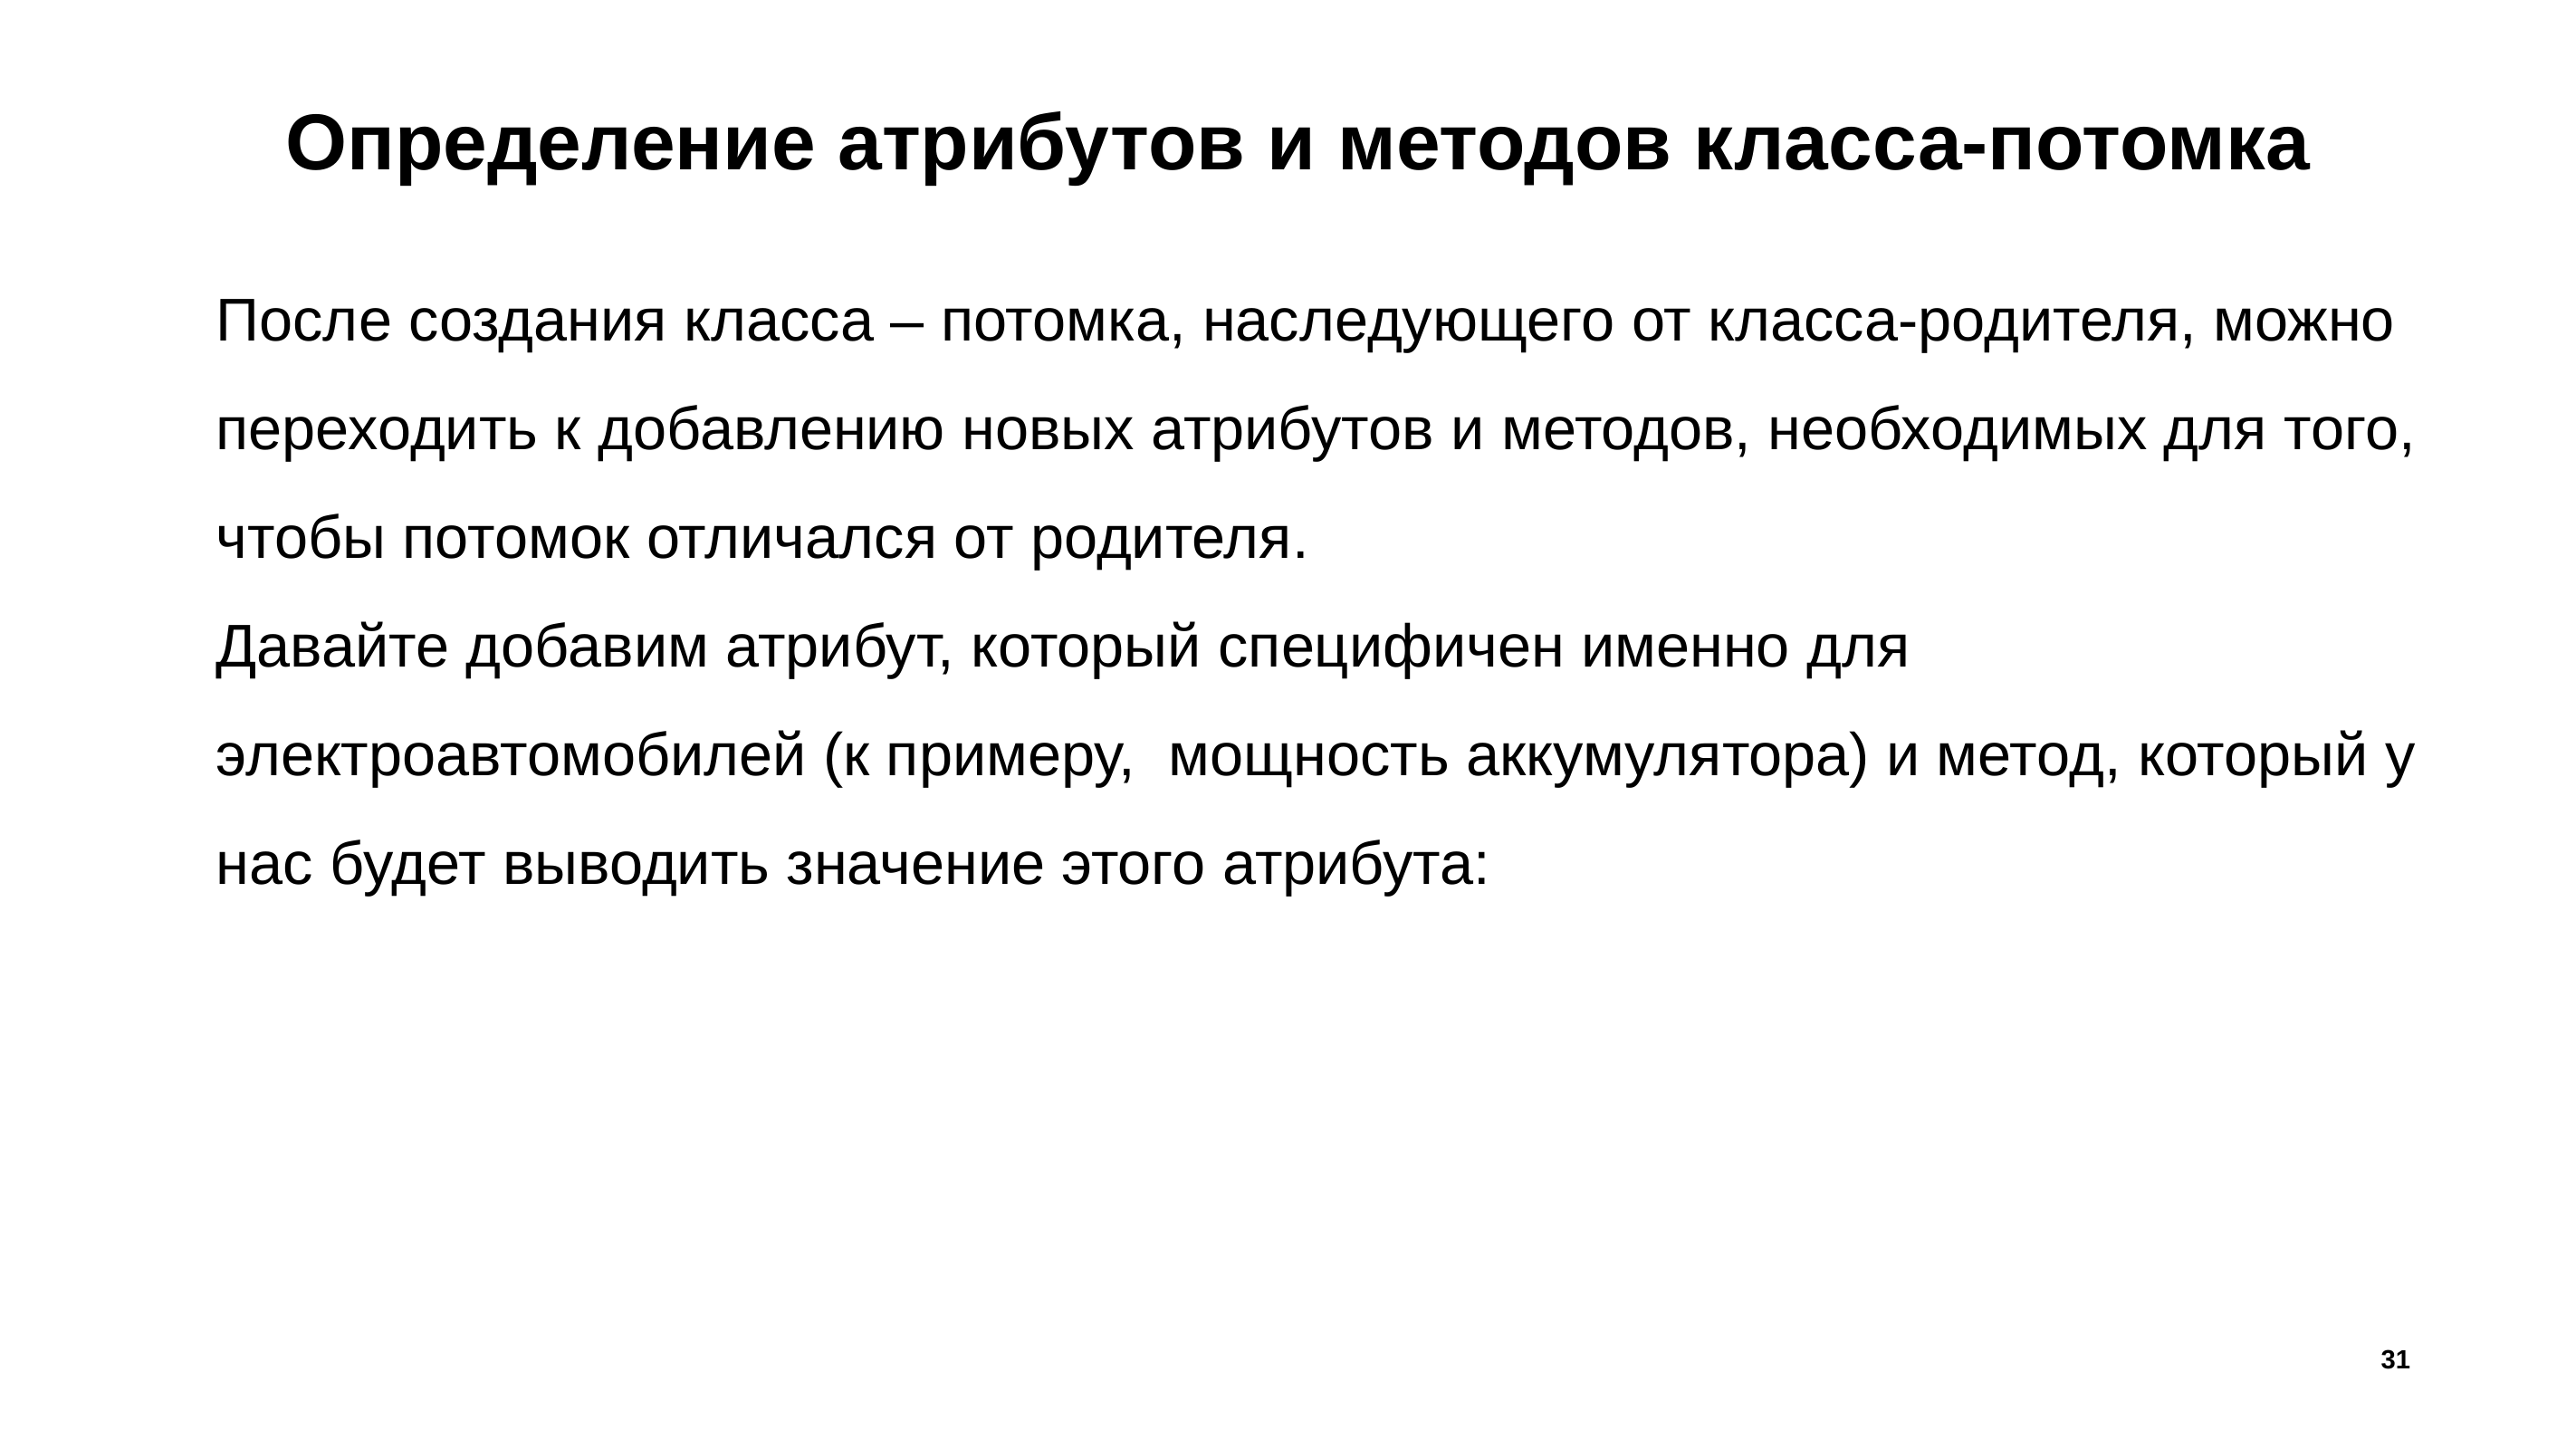

# Определение атрибутов и методов класса-потомка
После создания класса – потомка, наследующего от класса-родителя, можно переходить к добавлению новых атрибутов и методов, необходимых для того, чтобы потомок отличался от родителя.
Давайте добавим атрибут, который специфичен именно для электроавтомобилей (к примеру,  мощность аккумулятора) и метод, который у нас будет выводить значение этого атрибута:
31